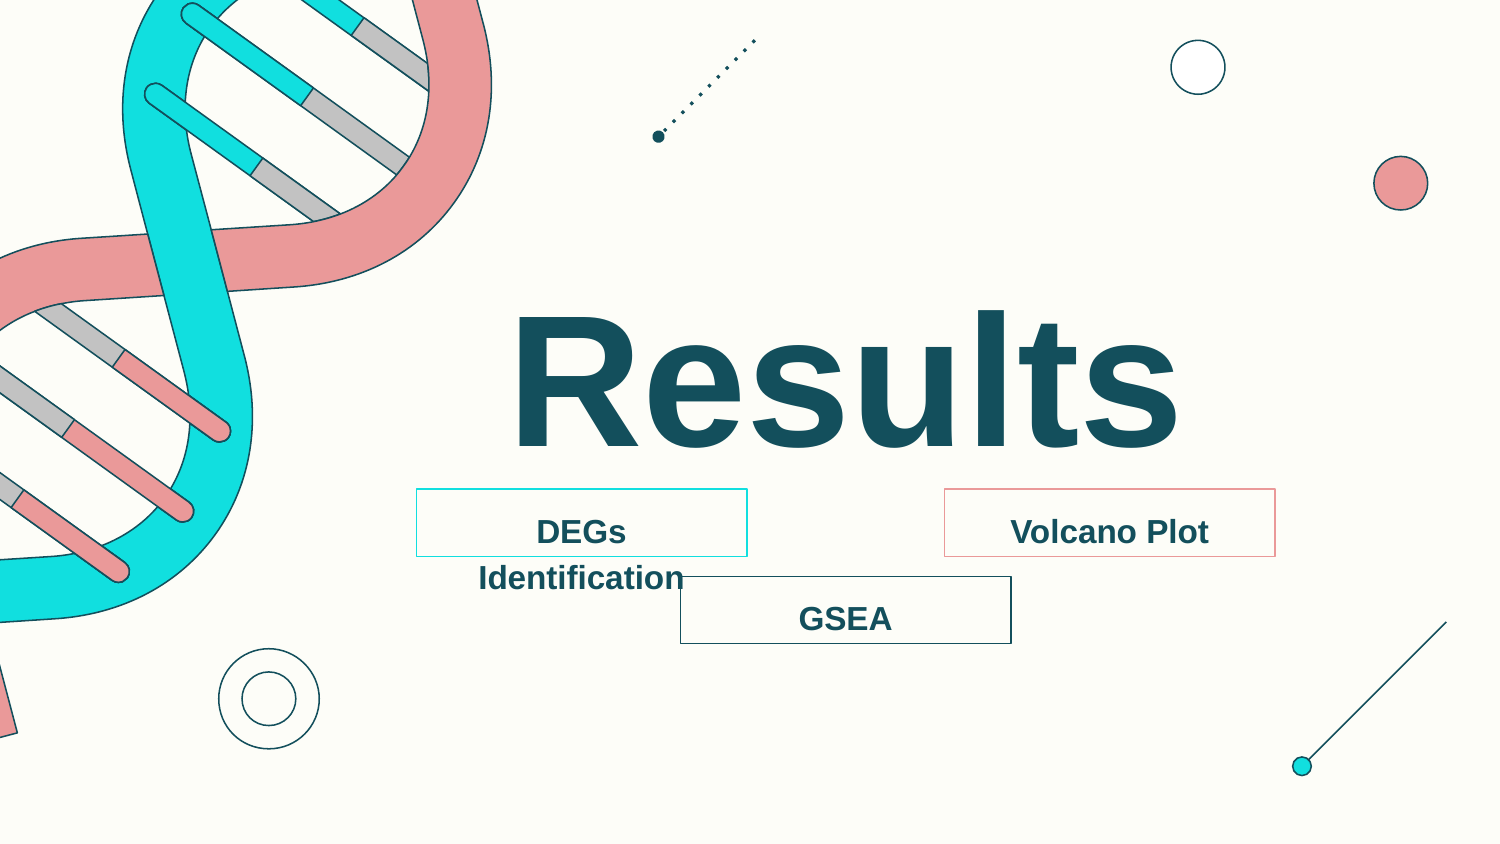

# Results
DEGs Identification
Volcano Plot

GSEA